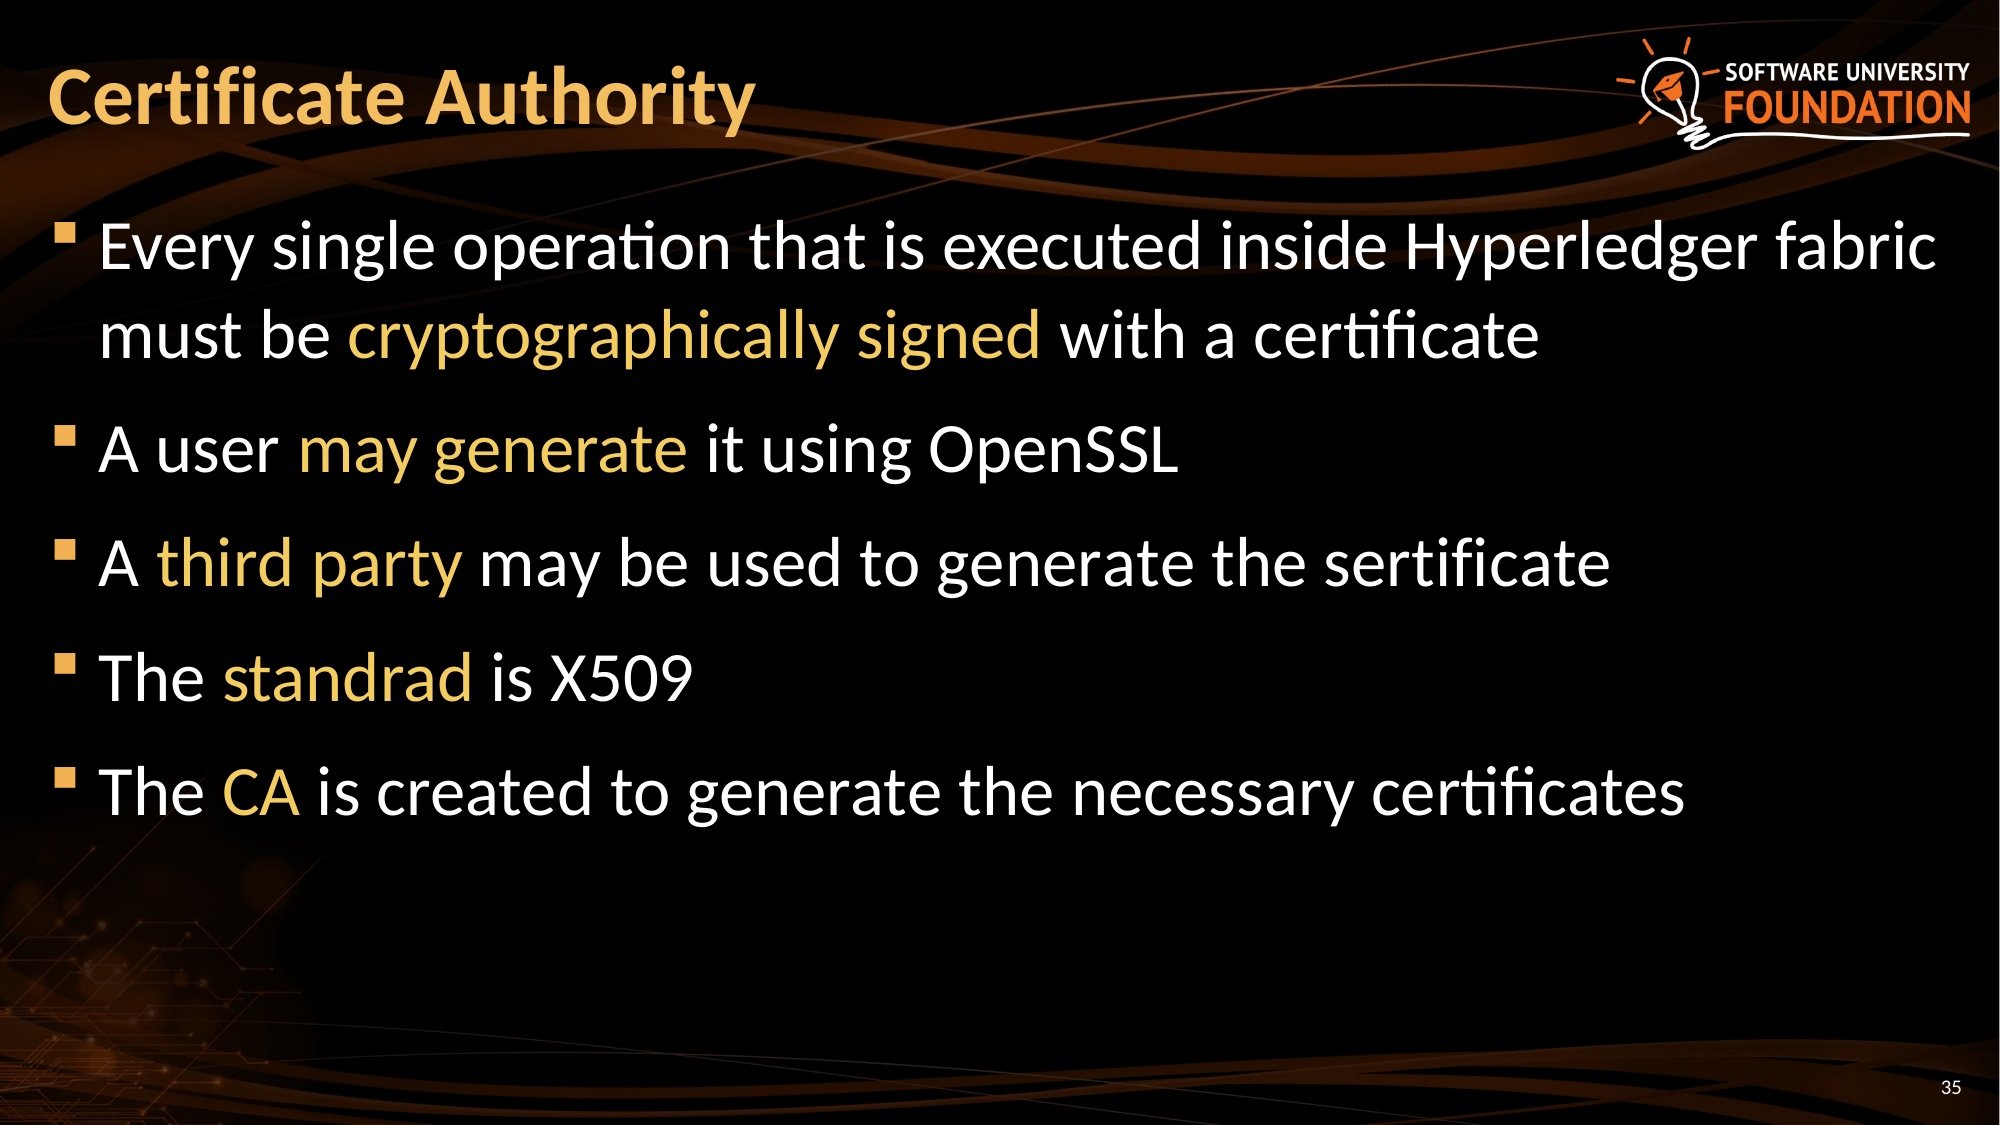

# Certificate Authority
Every single operation that is executed inside Hyperledger fabric must be cryptographically signed with a certificate
A user may generate it using OpenSSL
A third party may be used to generate the sertificate
The standrad is X509
The CA is created to generate the necessary certificates

35